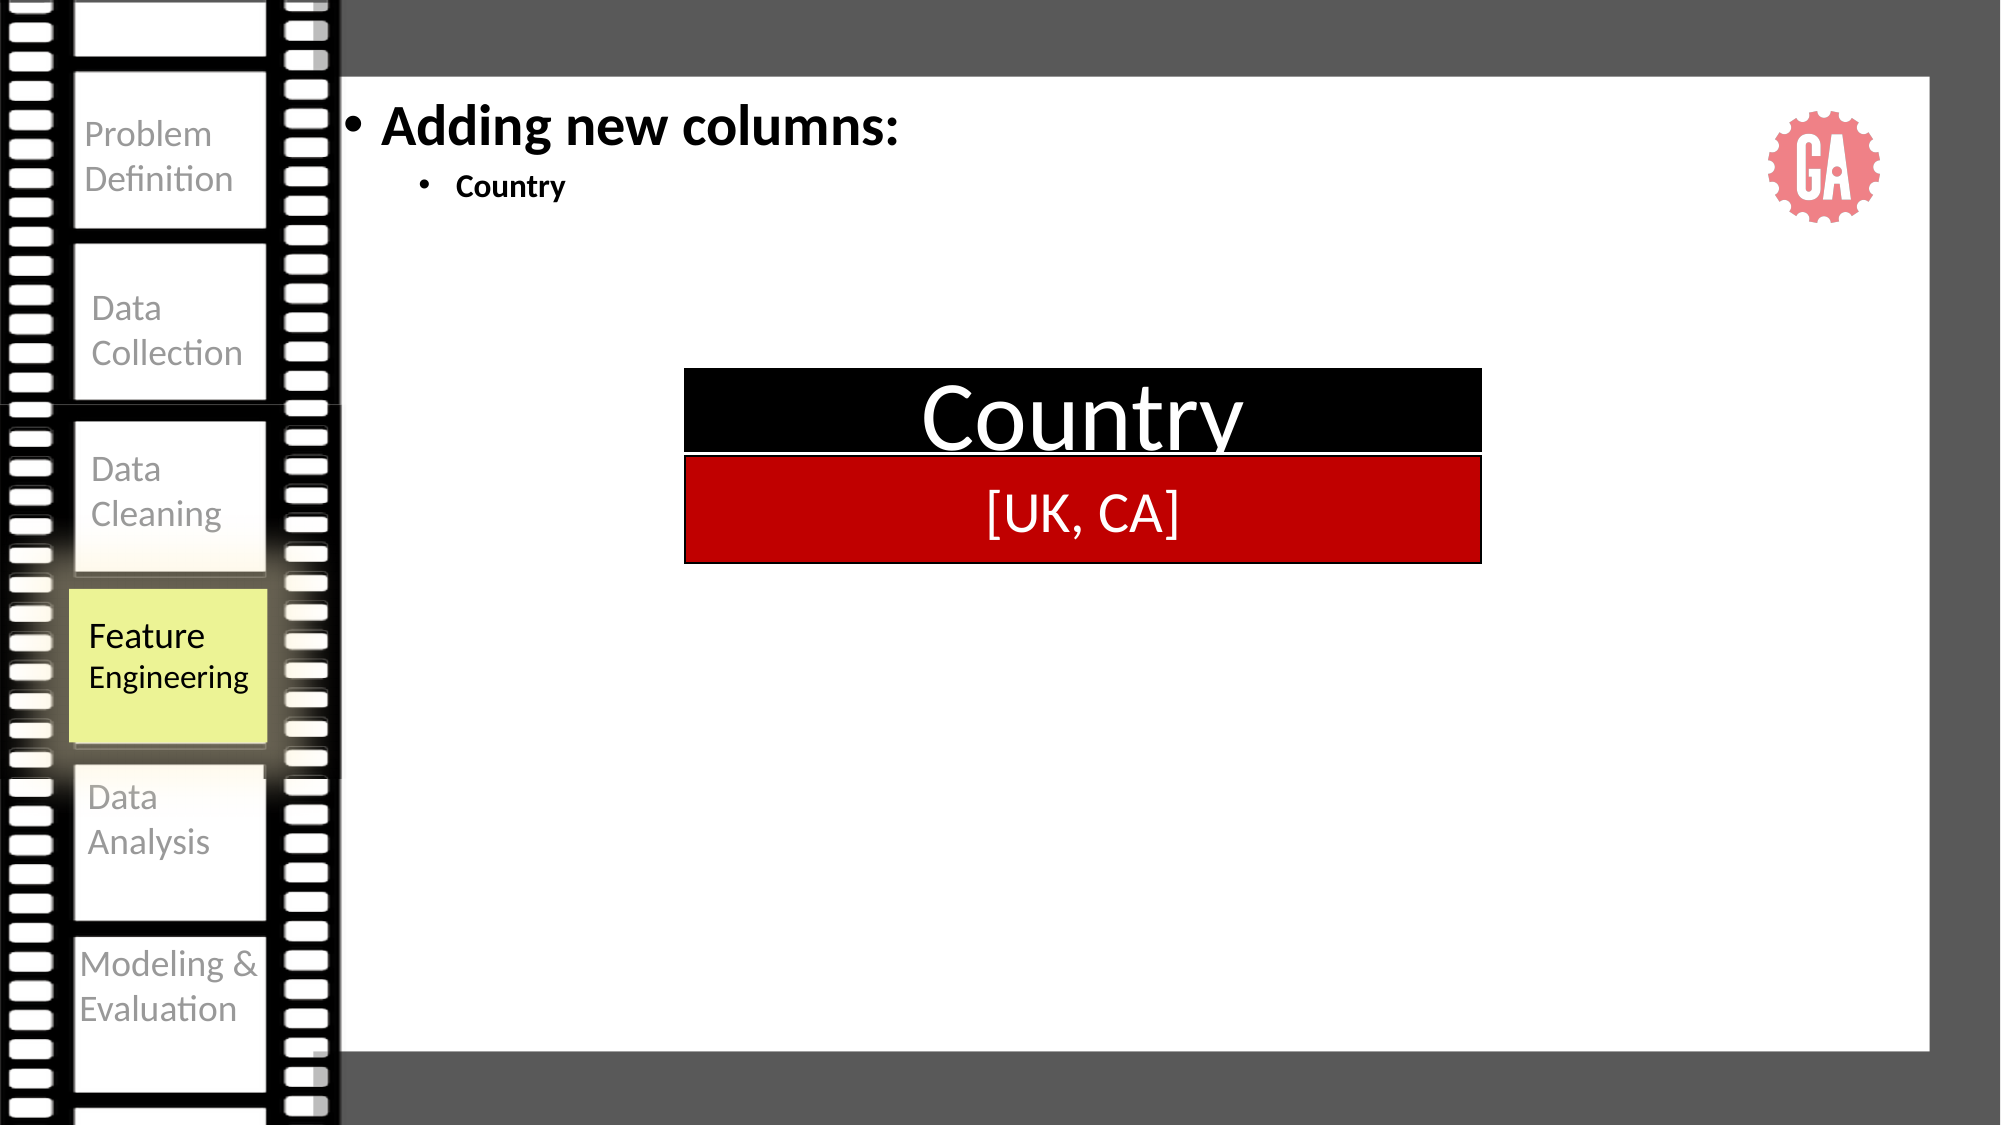

Adding new columns:
Country
Country
[UK, CA]